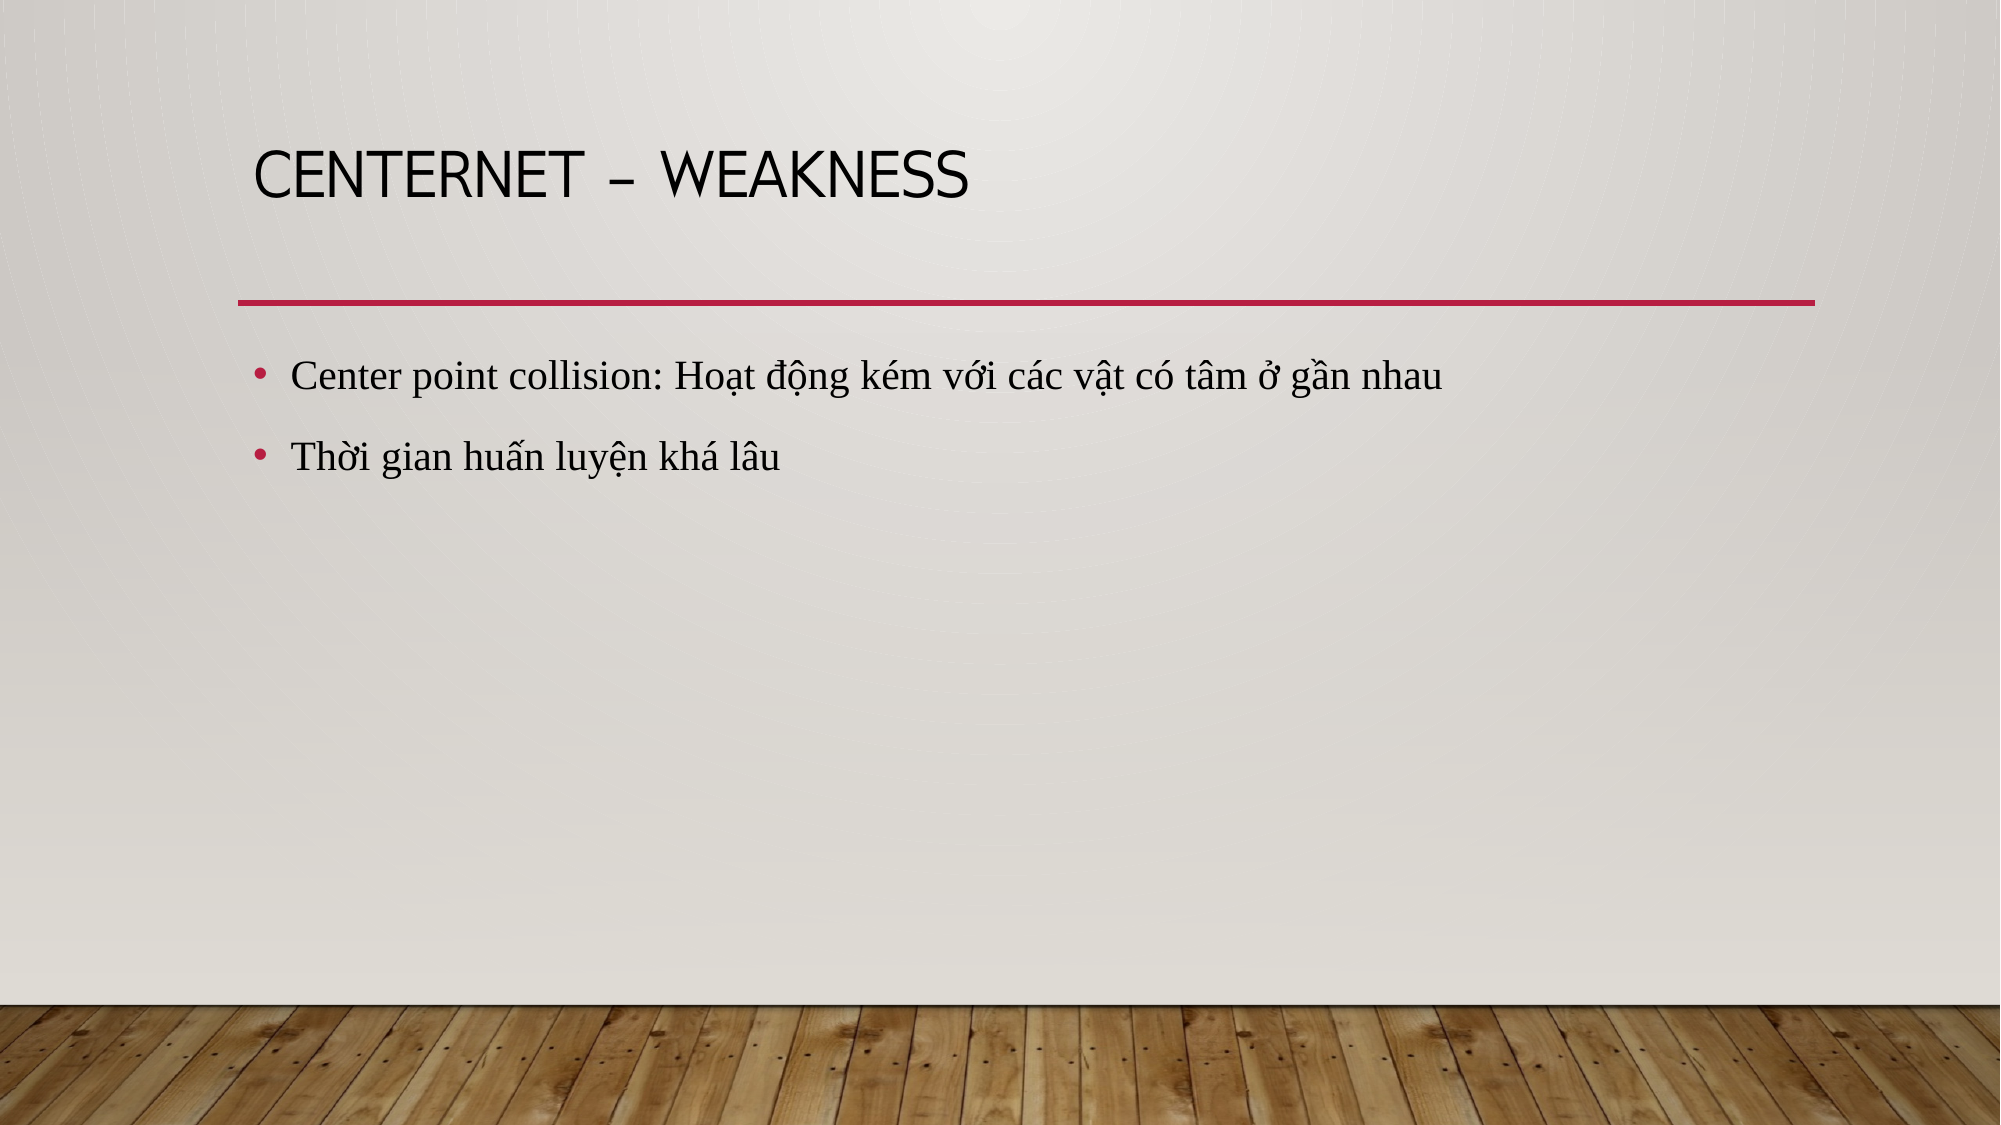

# Centernet – weakness
Center point collision: Hoạt động kém với các vật có tâm ở gần nhau
Thời gian huấn luyện khá lâu